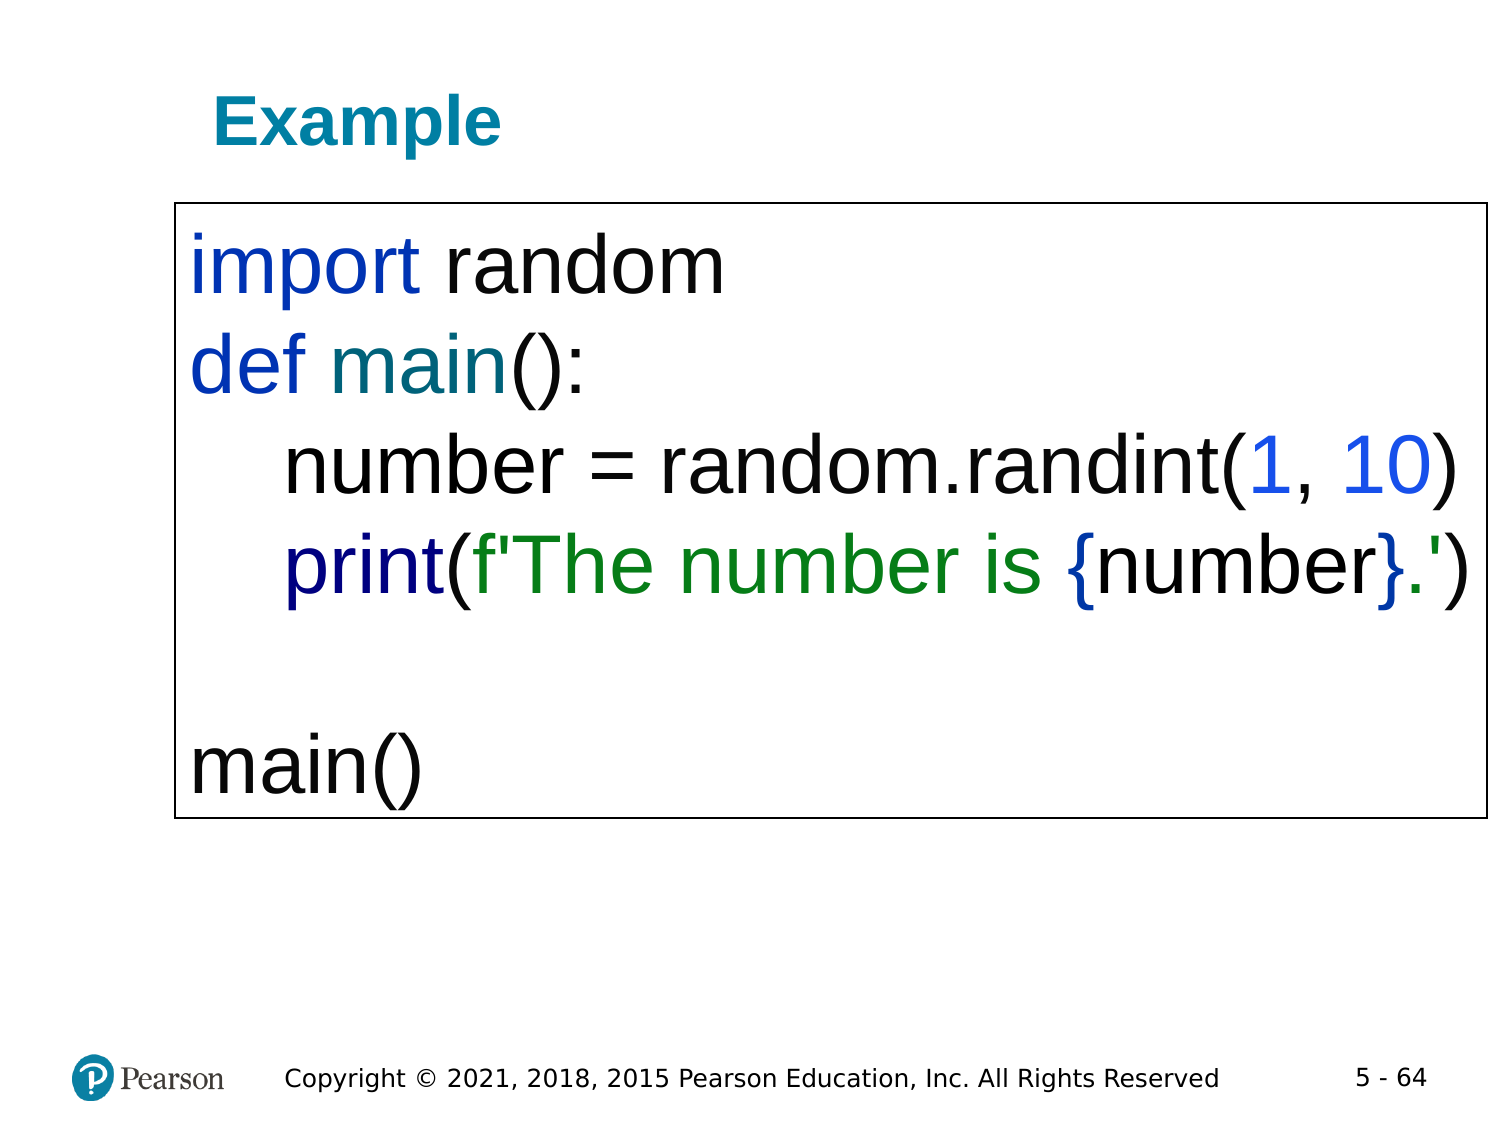

# Example
import random
def main():
    number = random.randint(1, 10)
    print(f'The number is {number}.')
main()